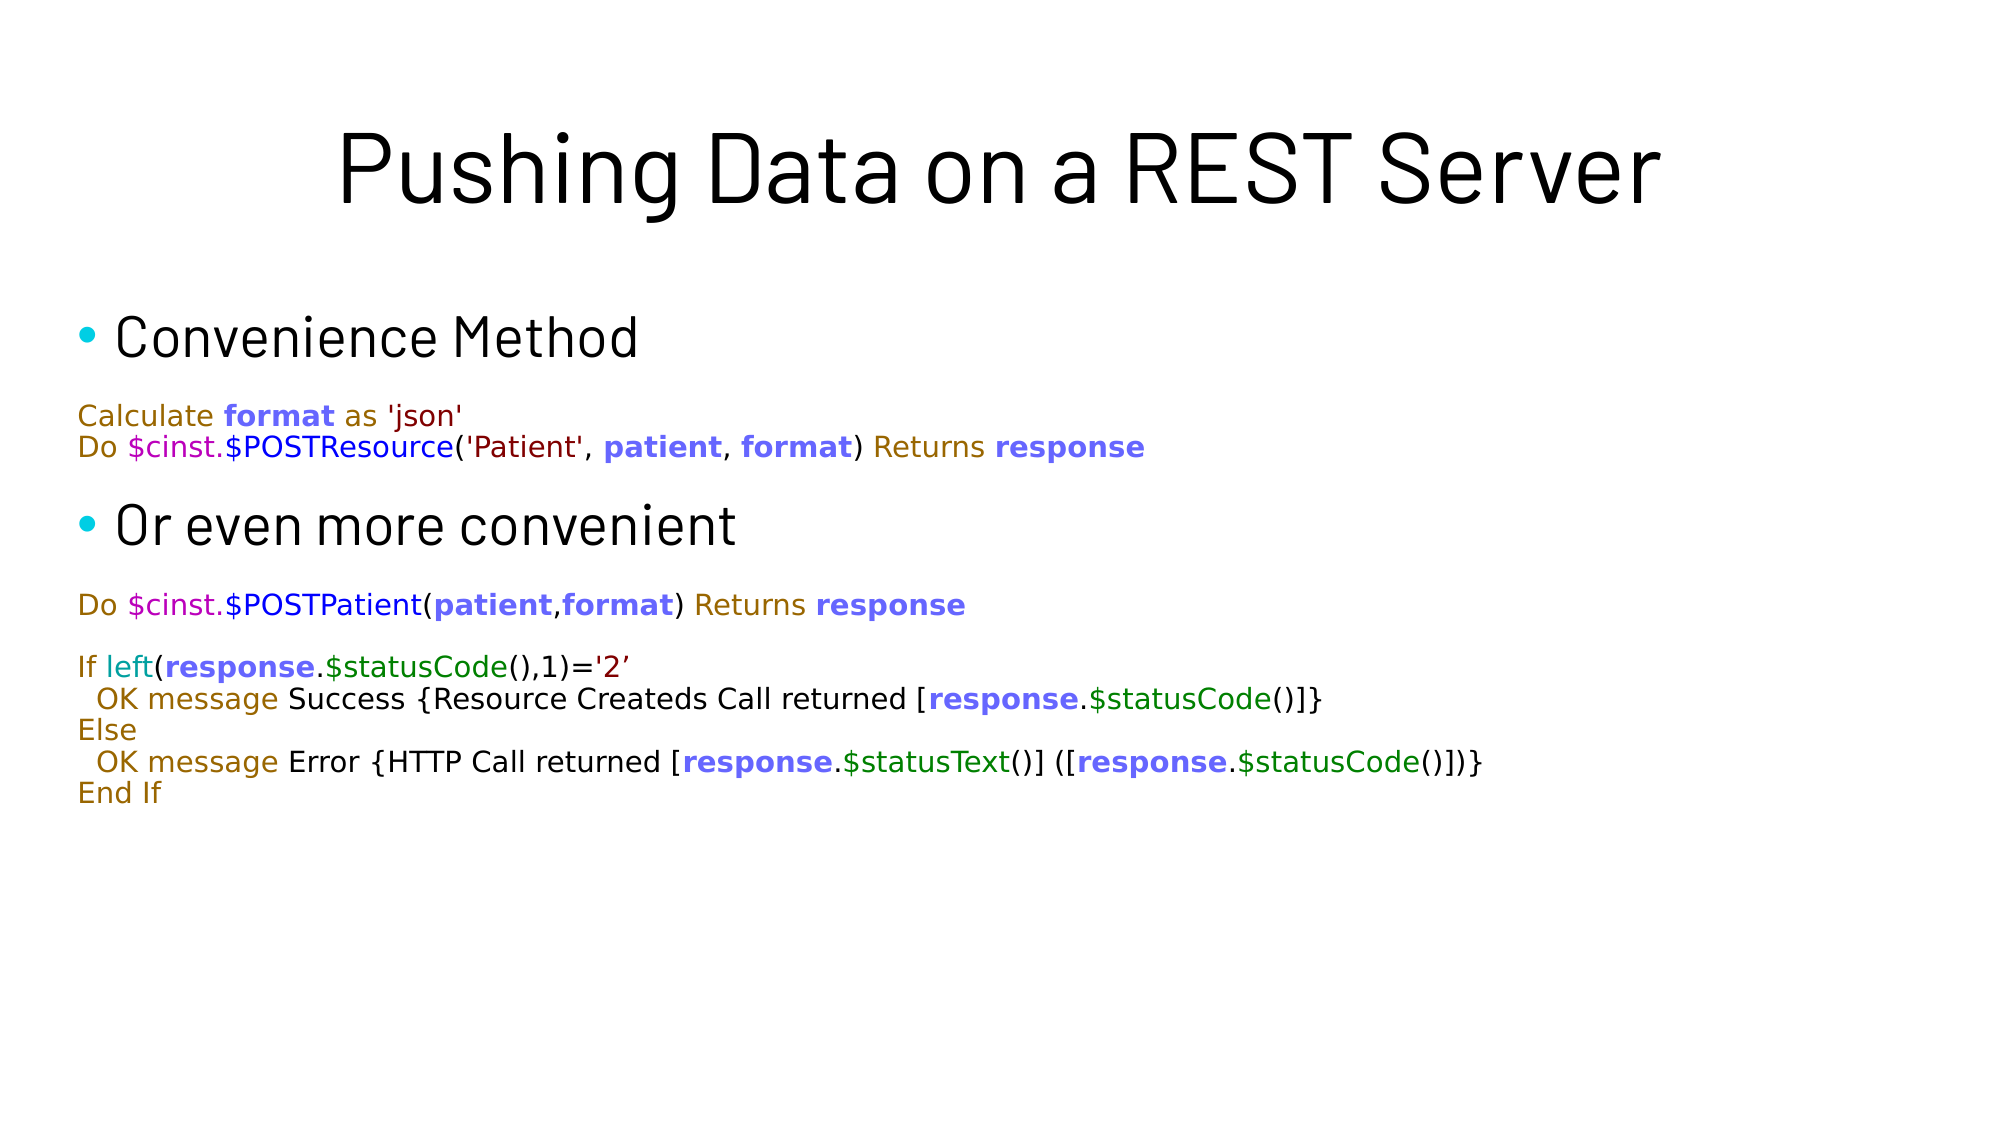

# Pushing Data on a REST Server
Convenience Method
Calculate format as 'json'
Do $cinst.$POSTResource('Patient', patient, format) Returns response
Or even more convenient
Do $cinst.$POSTPatient(patient,format) Returns response
If left(response.$statusCode(),1)='2’
  OK message Success {Resource Createds Call returned [response.$statusCode()]}
Else
  OK message Error {HTTP Call returned [response.$statusText()] ([response.$statusCode()])}
End If